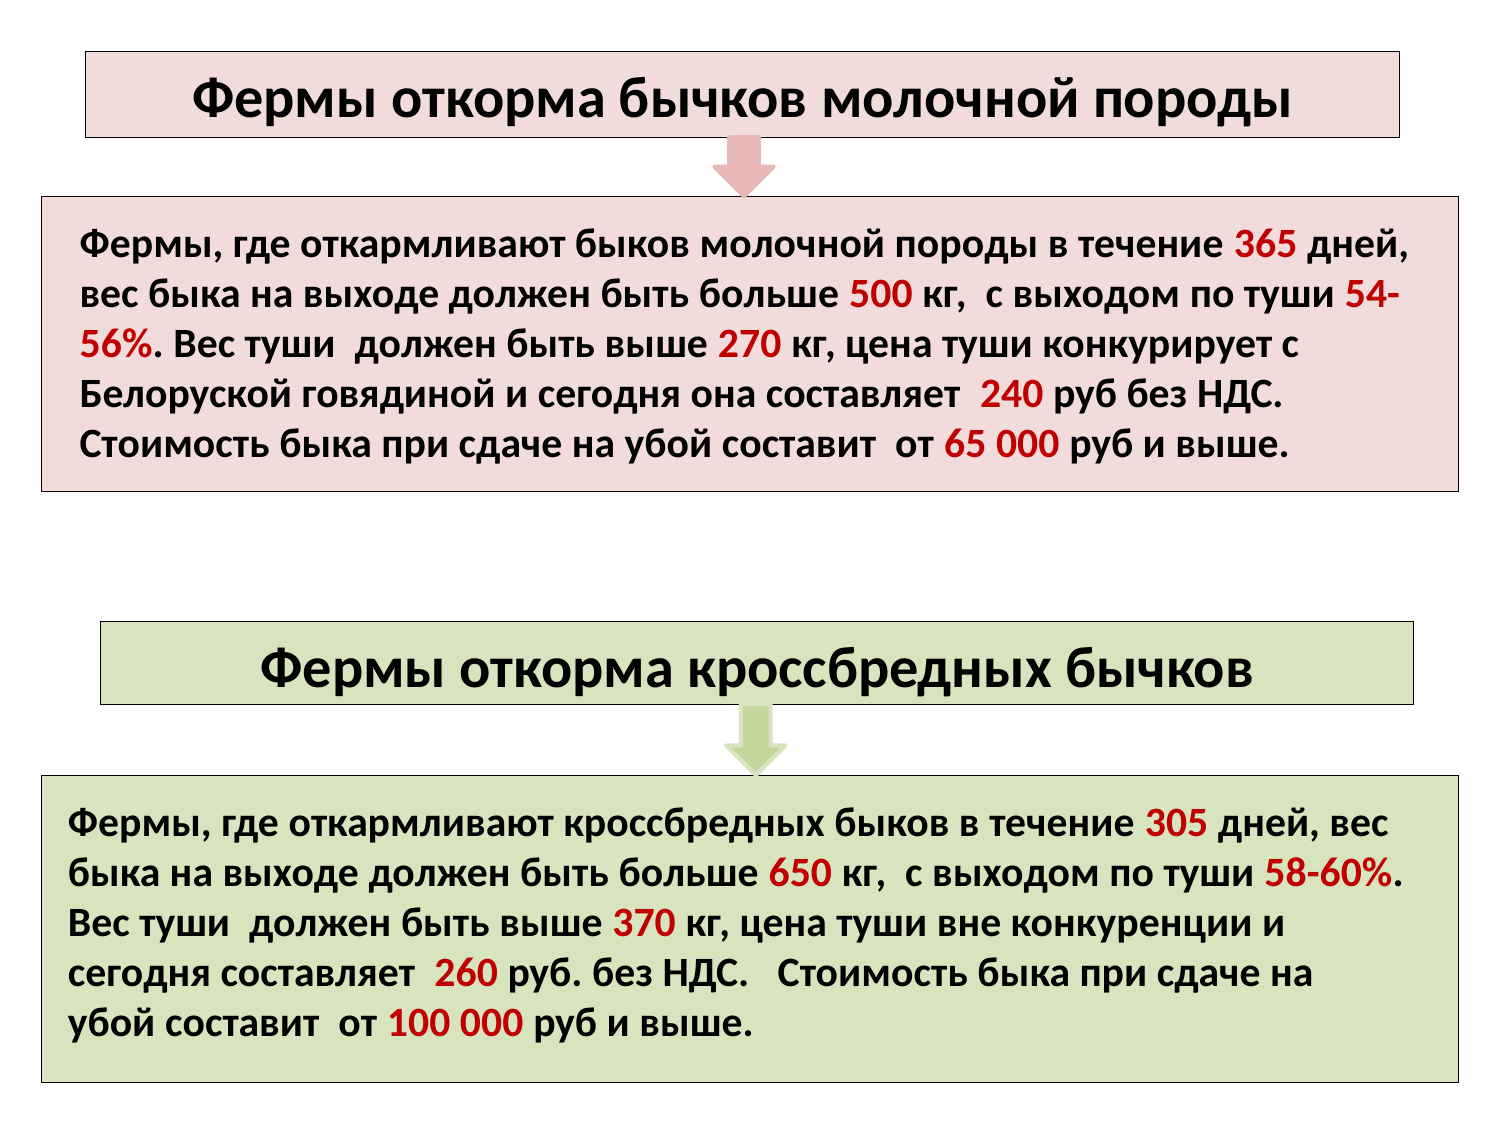

Фермы откорма бычков молочной породы

Фермы, где откармливают быков молочной породы в течение 365 дней, вес быка на выходе должен быть больше 500 кг,  с выходом по туши 54-56%. Вес туши  должен быть выше 270 кг, цена туши конкурирует с Белоруской говядиной и сегодня она составляет  240 руб без НДС.   Стоимость быка при сдаче на убой составит  от 65 000 руб и выше.
Фермы откорма кроссбредных бычков

Фермы, где откармливают кроссбредных быков в течение 305 дней, вес быка на выходе должен быть больше 650 кг,  с выходом по туши 58-60%.
Вес туши  должен быть выше 370 кг, цена туши вне конкуренции и сегодня составляет  260 руб. без НДС.   Стоимость быка при сдаче на убой составит  от 100 000 руб и выше.